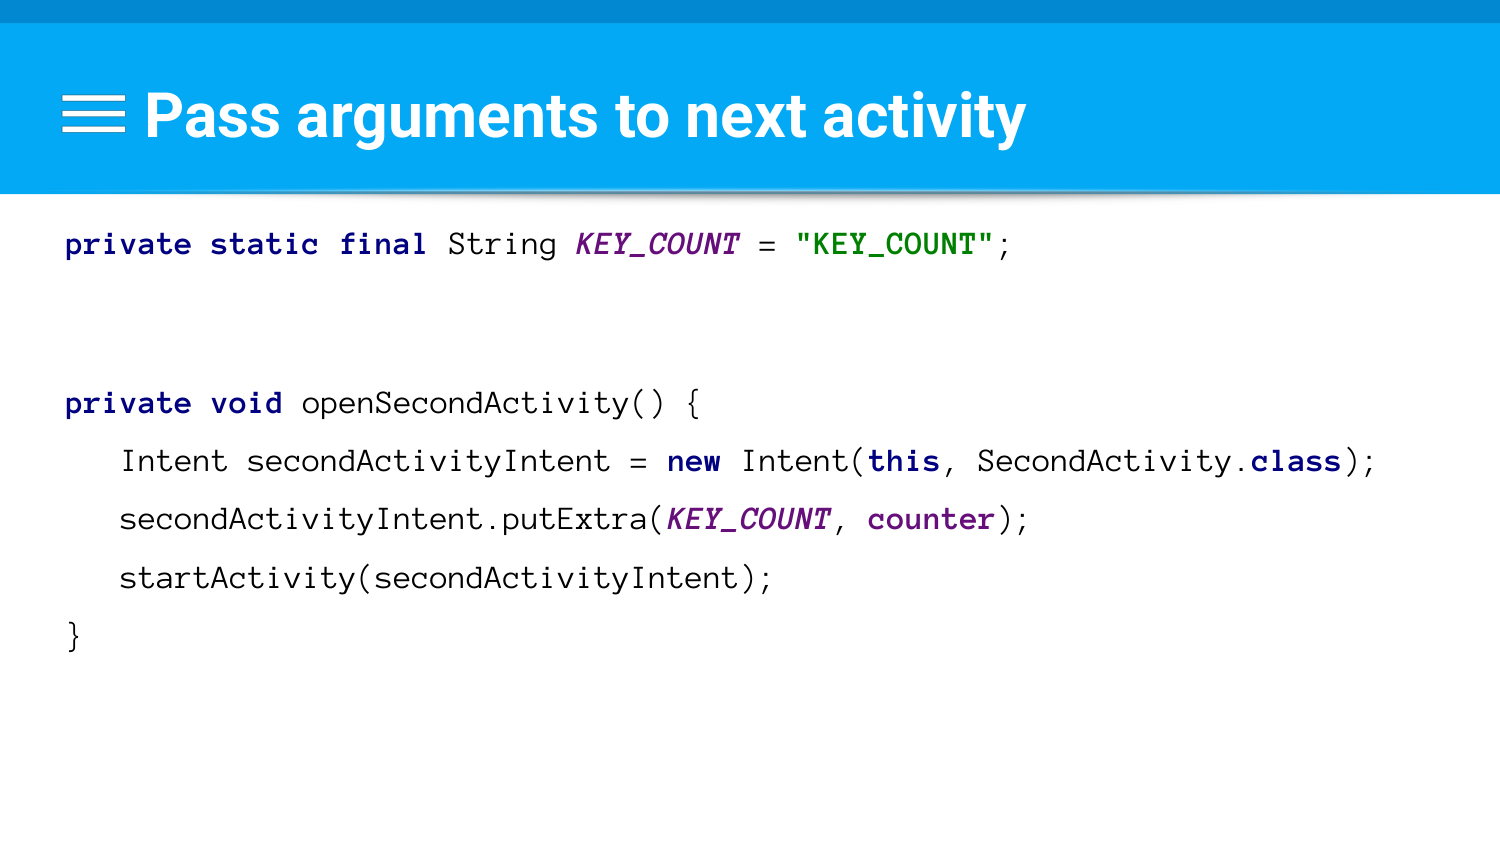

# Pass arguments to next activity
private static final String KEY_COUNT = "KEY_COUNT";

private void openSecondActivity() {
   Intent secondActivityIntent = new Intent(this, SecondActivity.class);
   secondActivityIntent.putExtra(KEY_COUNT, counter);
   startActivity(secondActivityIntent);
}